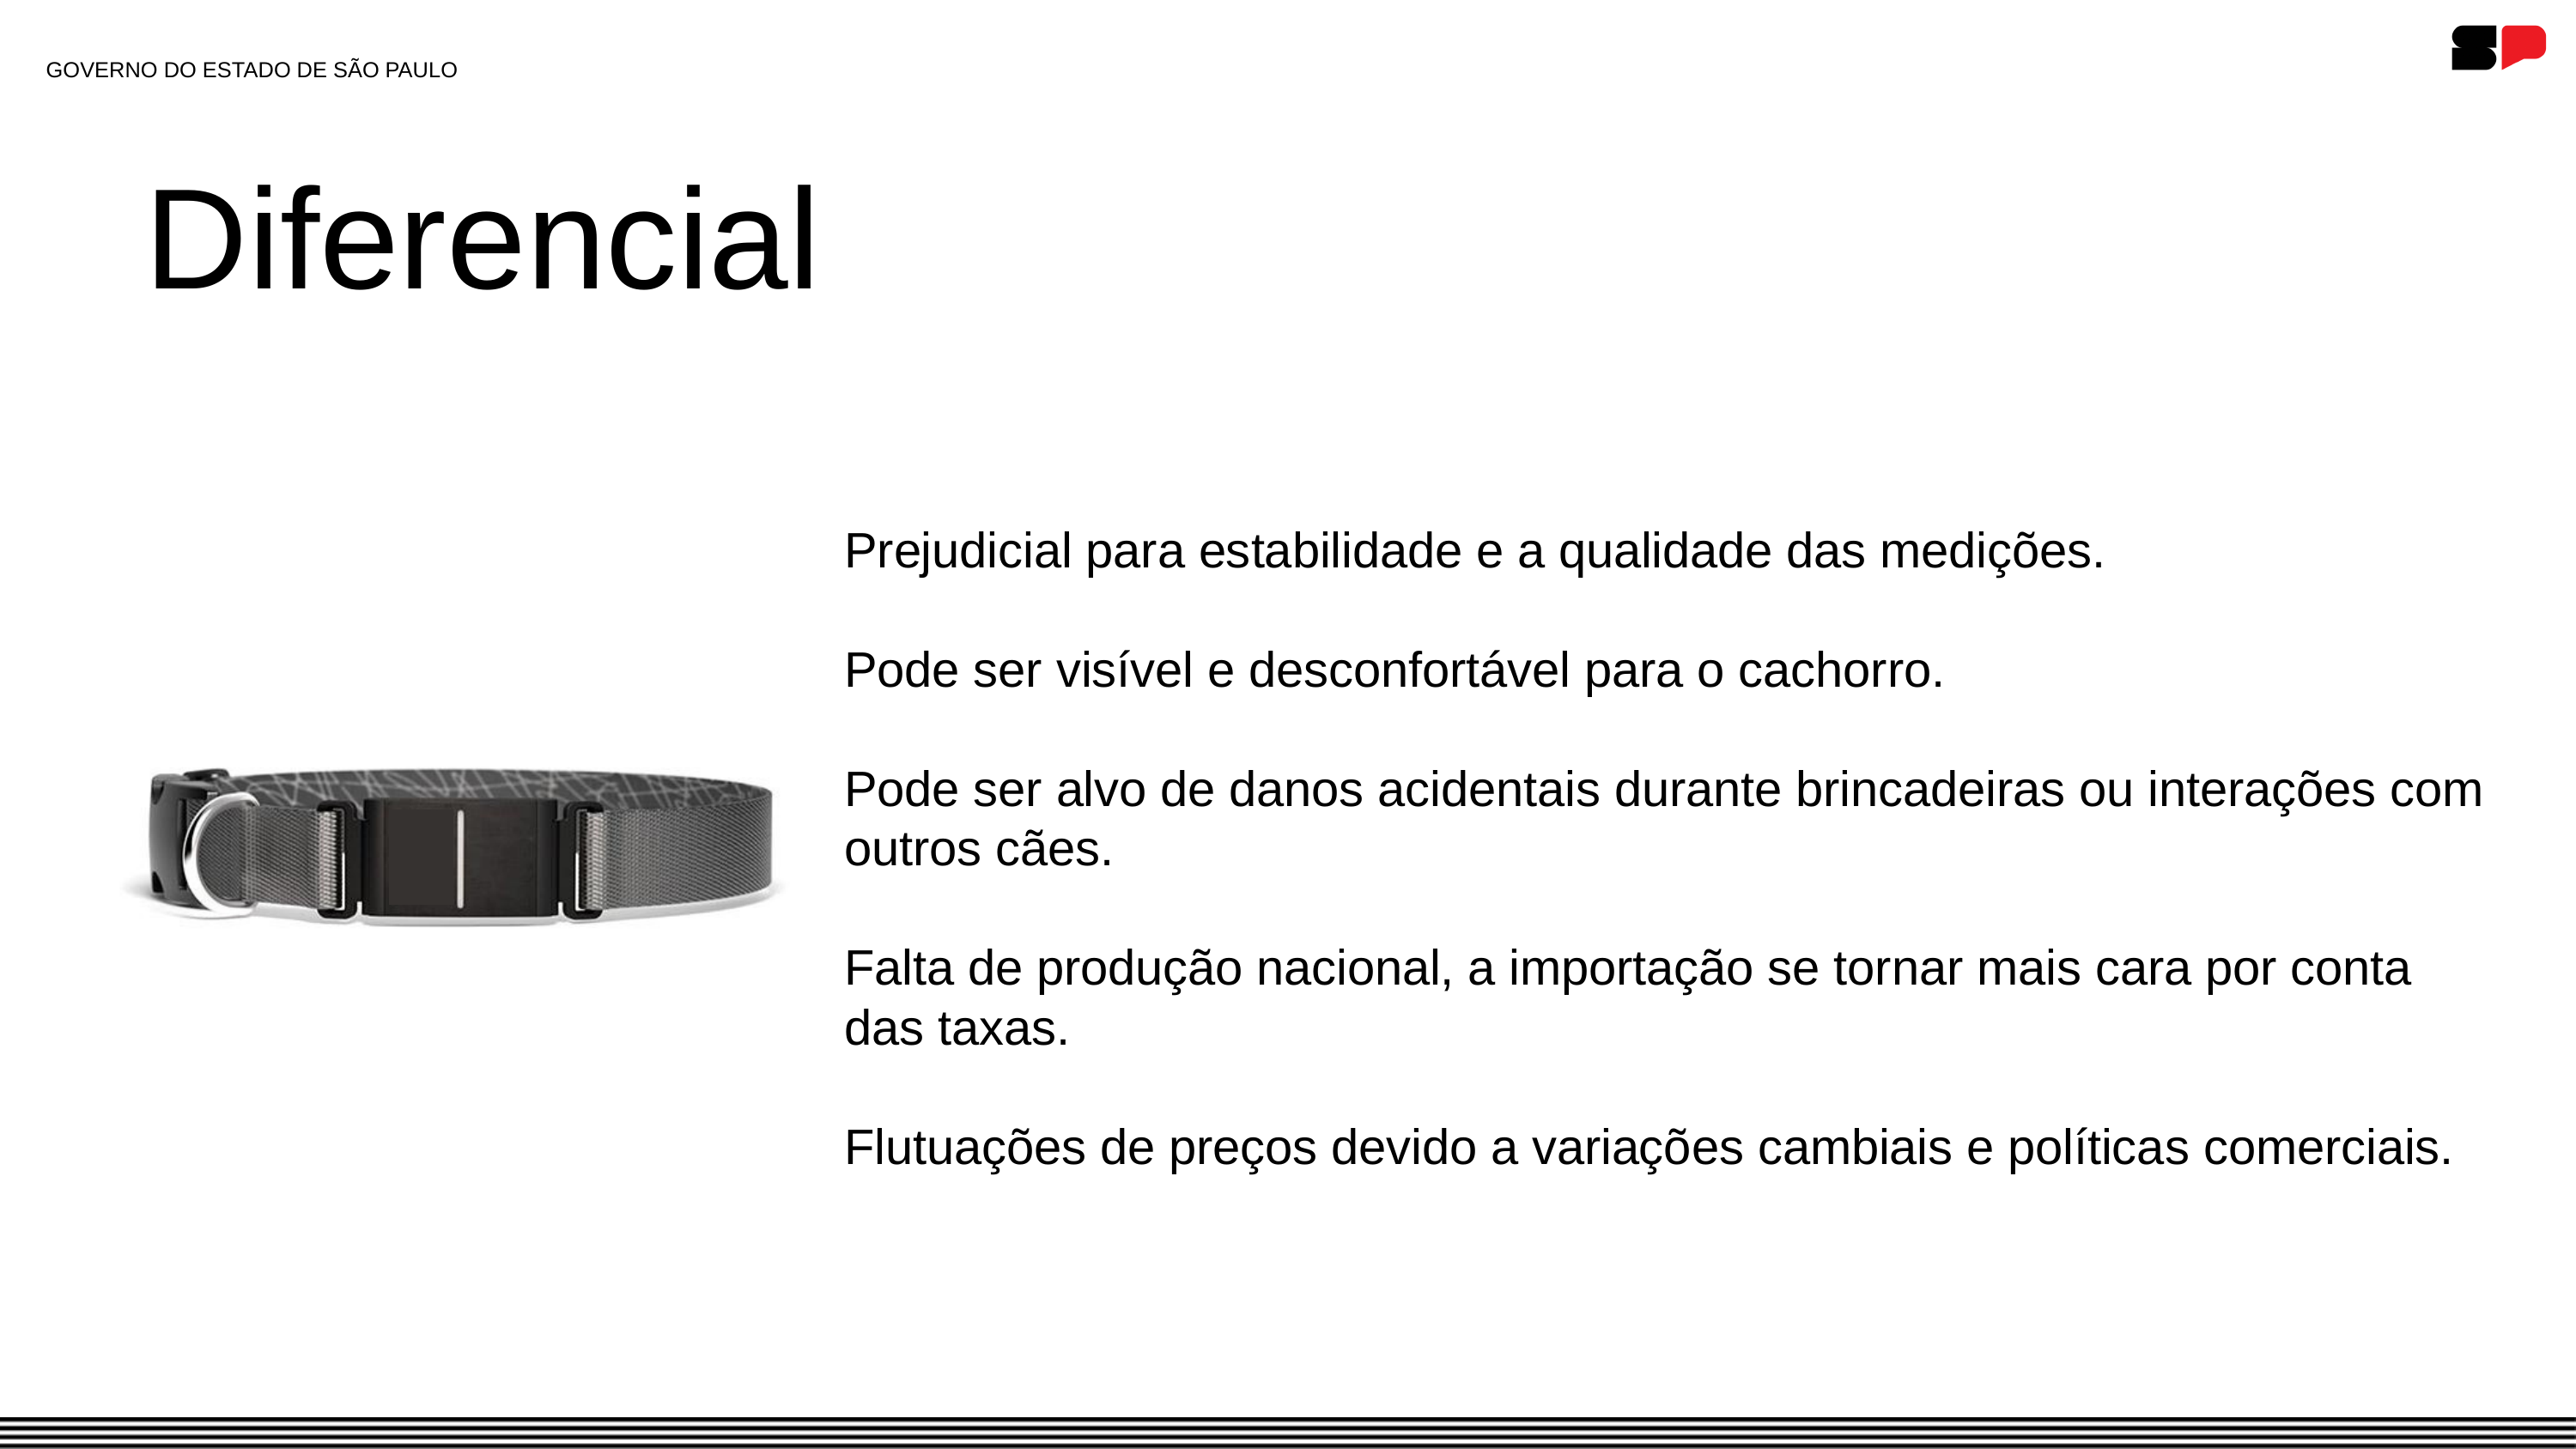

GOVERNO DO ESTADO DE SÃO PAULO
GOVERNO DO ESTADO DE SÃO PAULO
Diferencial
Prejudicial para estabilidade e a qualidade das medições.

Pode ser visível e desconfortável para o cachorro.

Pode ser alvo de danos acidentais durante brincadeiras ou interações com outros cães.

Falta de produção nacional, a importação se tornar mais cara por conta das taxas.

Flutuações de preços devido a variações cambiais e políticas comerciais.